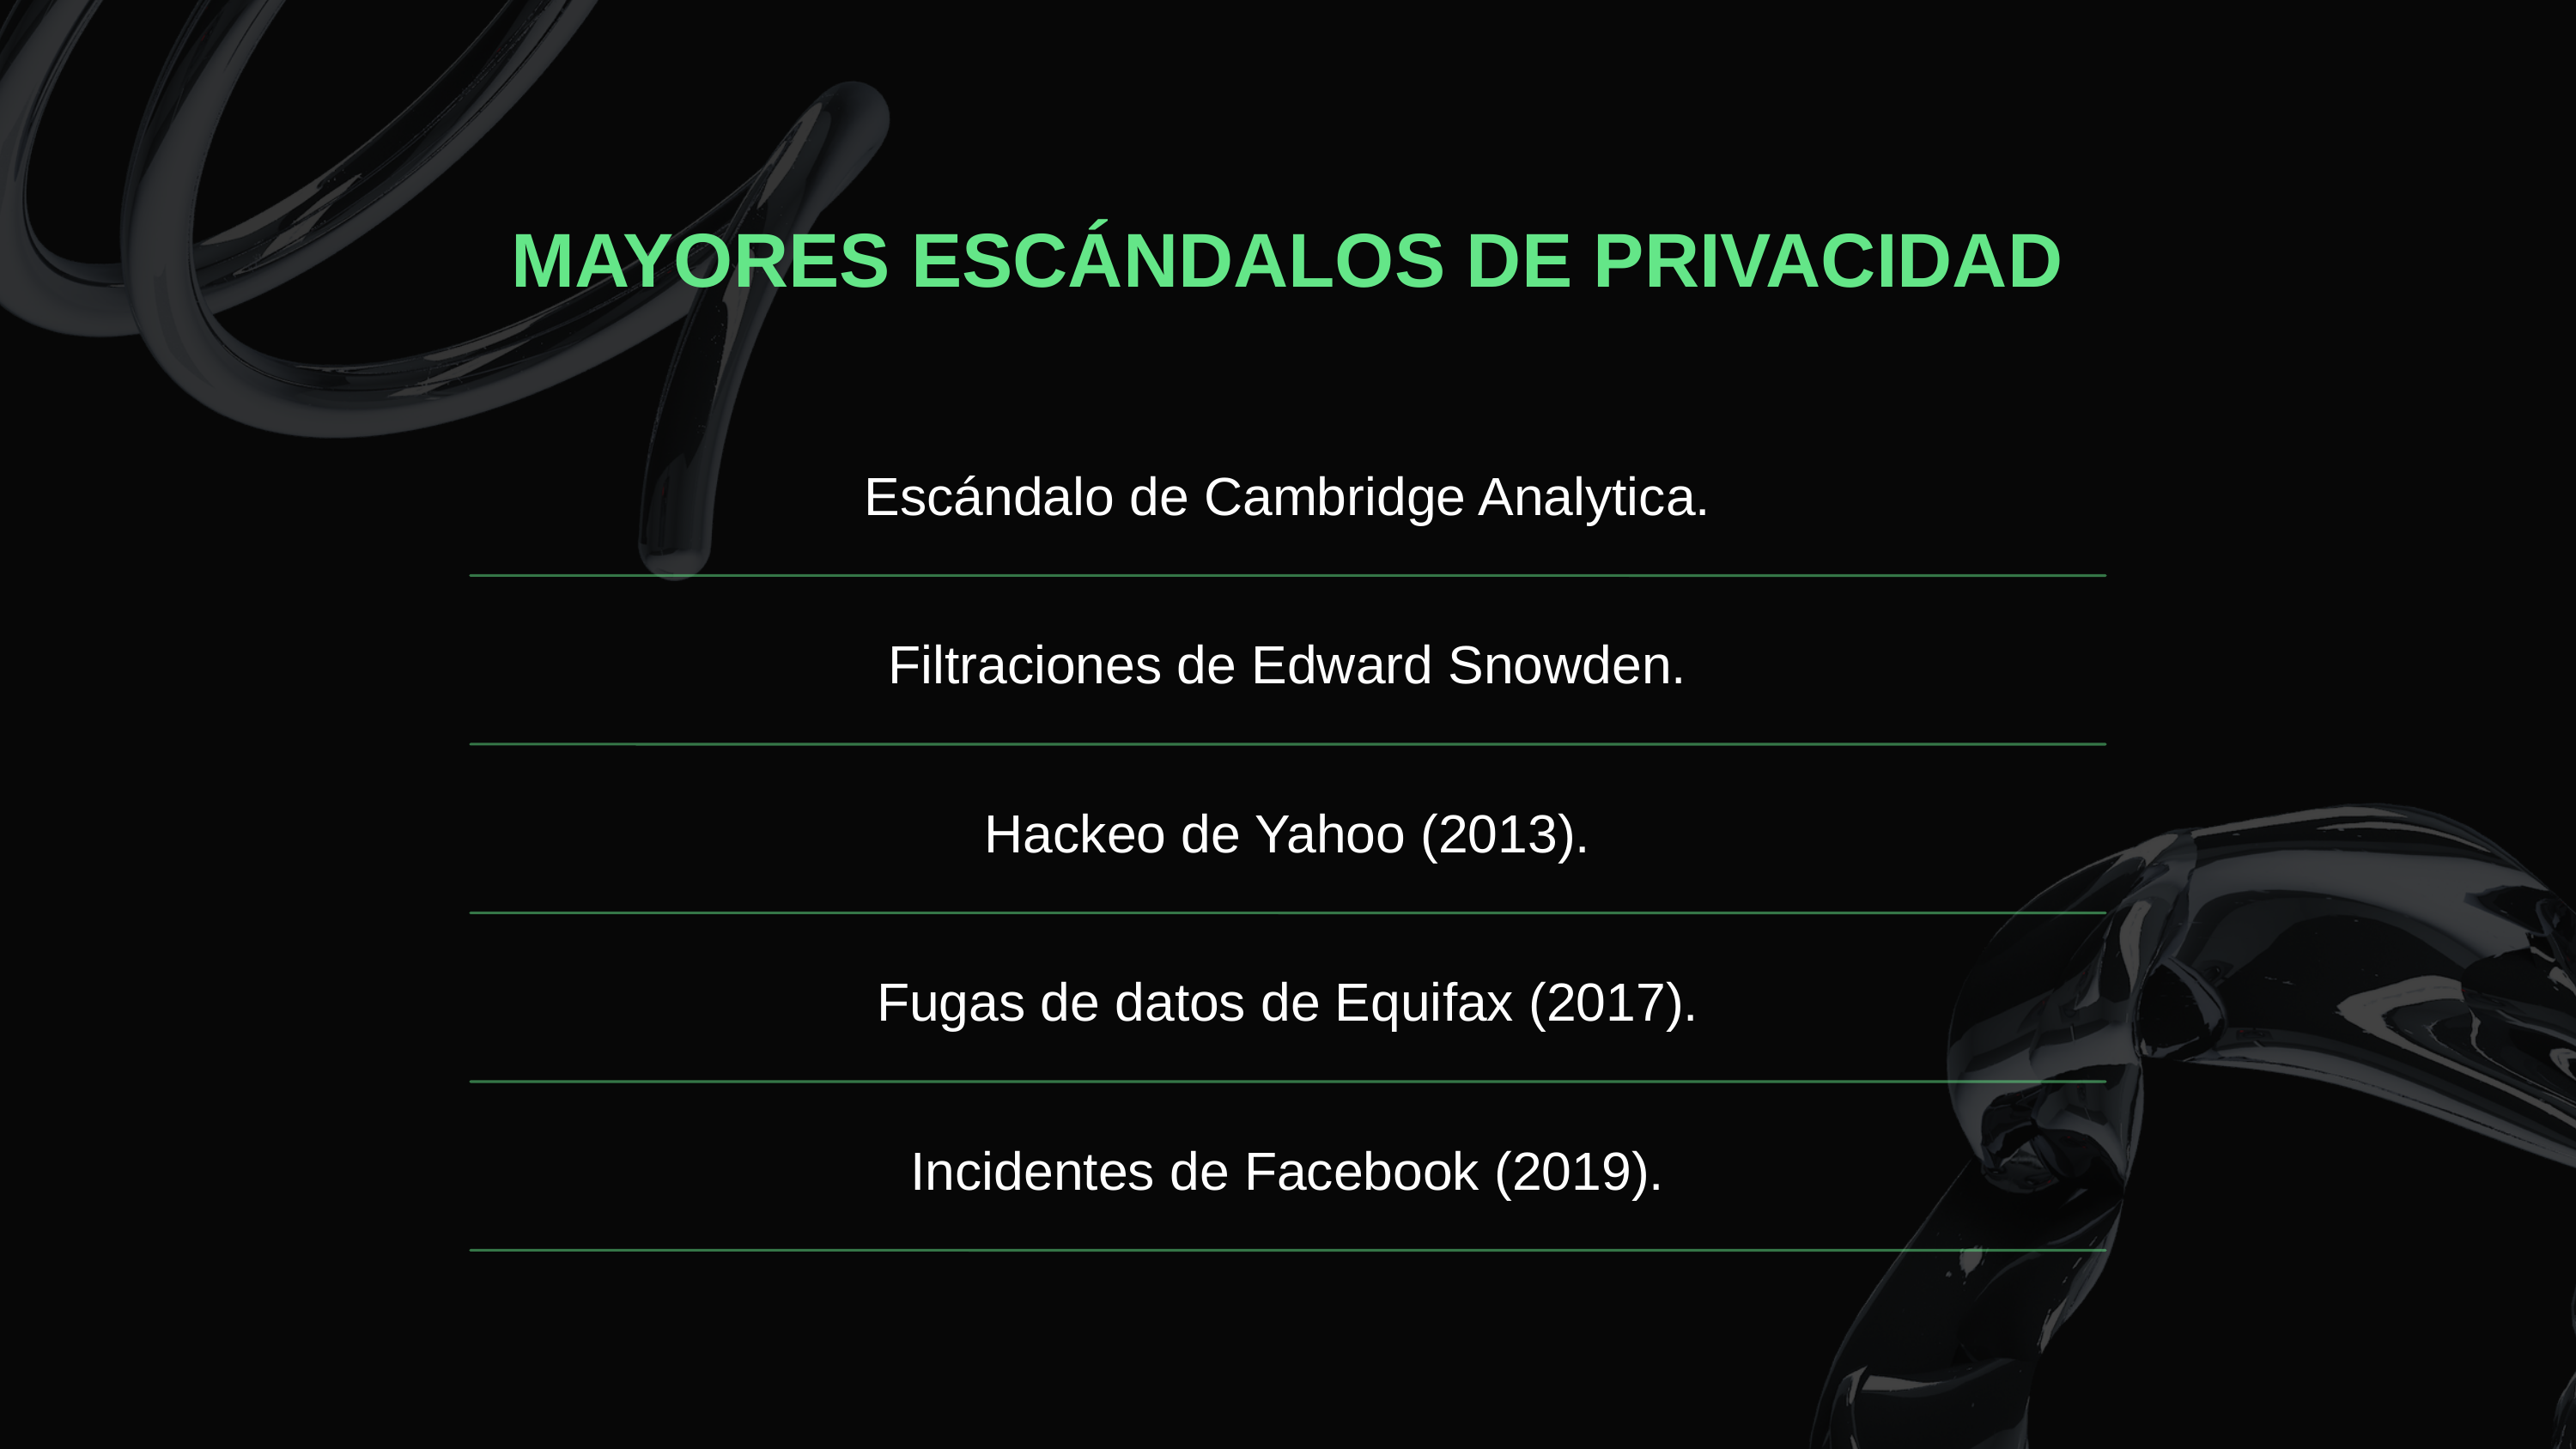

MAYORES ESCÁNDALOS DE PRIVACIDAD
Escándalo de Cambridge Analytica.

Filtraciones de Edward Snowden.

Hackeo de Yahoo (2013).

Fugas de datos de Equifax (2017).

Incidentes de Facebook (2019).